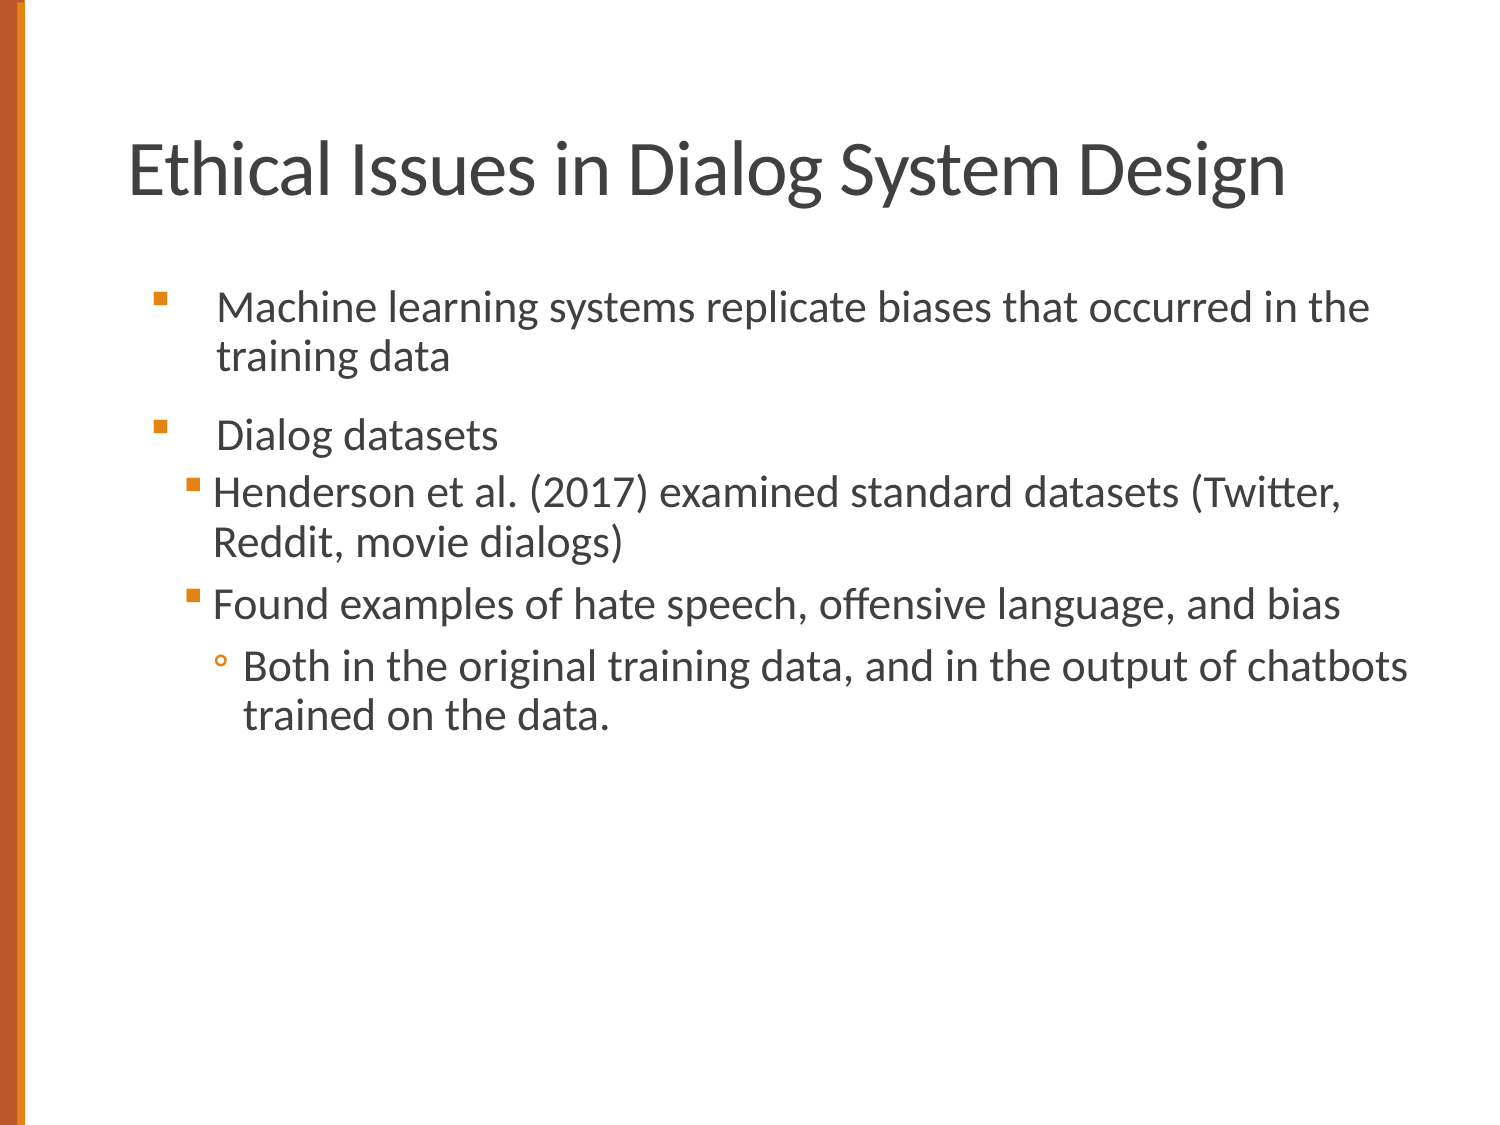

# Ethical Issues in Dialog System Design
Machine learning systems replicate biases that occurred in the training data
Dialog datasets
Henderson et al. (2017) examined standard datasets (Twitter, Reddit, movie dialogs)
Found examples of hate speech, offensive language, and bias
Both in the original training data, and in the output of chatbots trained on the data.